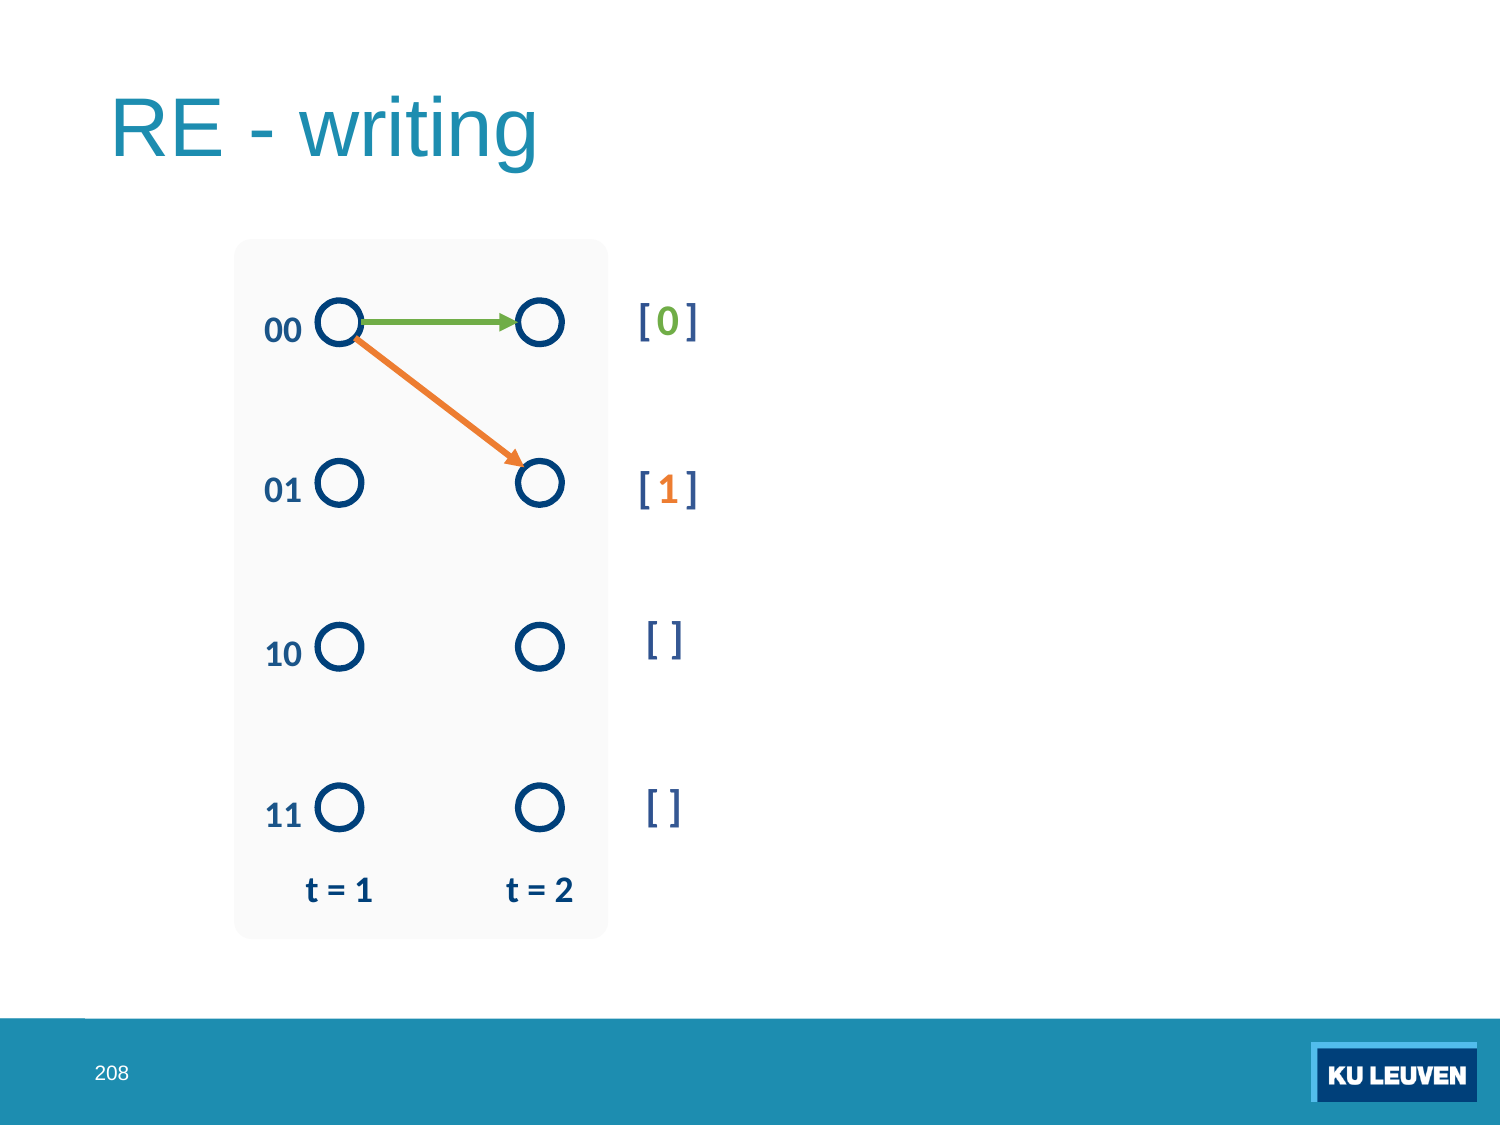

# RE - writing

[
0
]
00

01

[
1
]
[
]
10

[
]
11

t = 1
t = 2

208